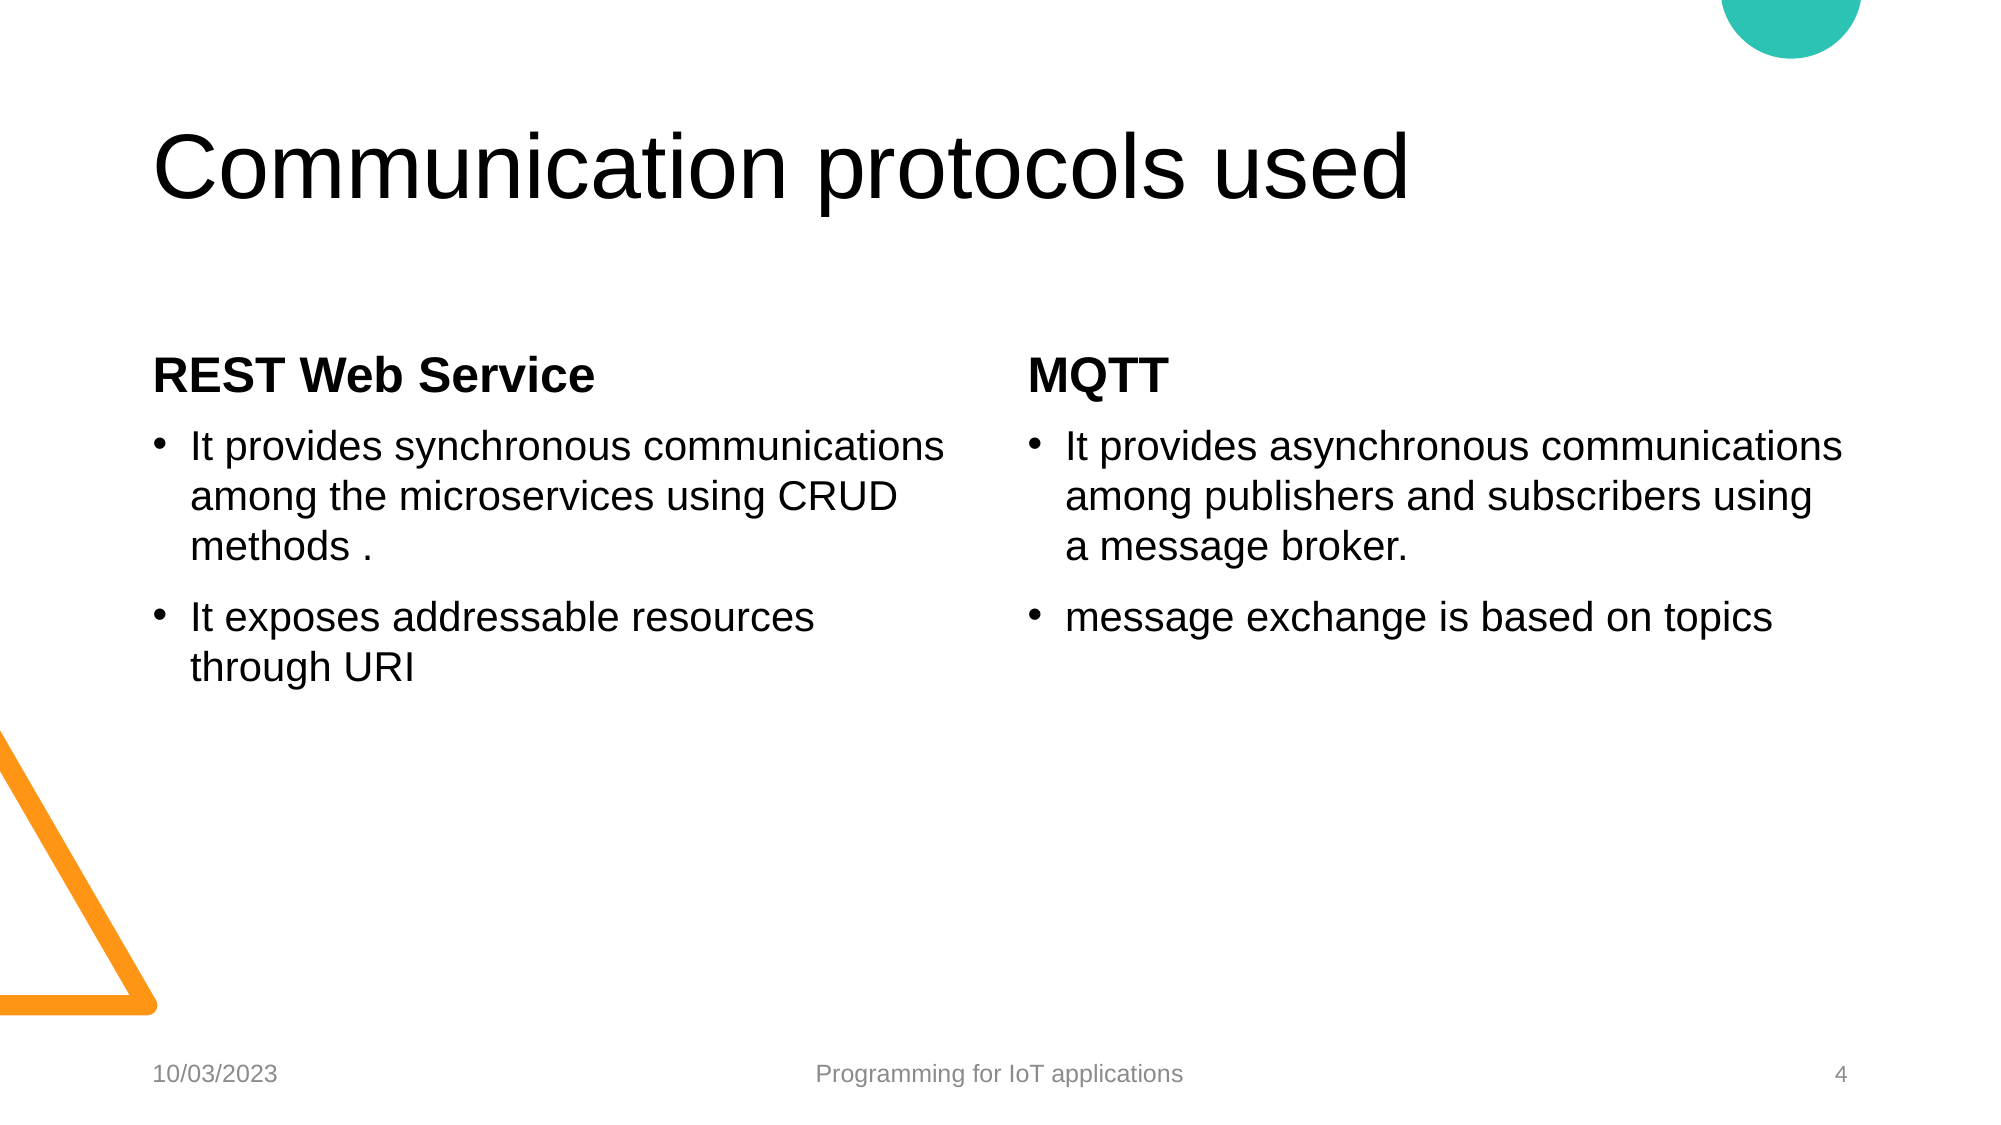

# Communication protocols used
REST Web Service
MQTT
It provides synchronous communications among the microservices using CRUD methods .
It exposes addressable resources through URI

It provides asynchronous communications among publishers and subscribers using a message broker.
message exchange is based on topics
10/03/2023
Programming for IoT applications
4